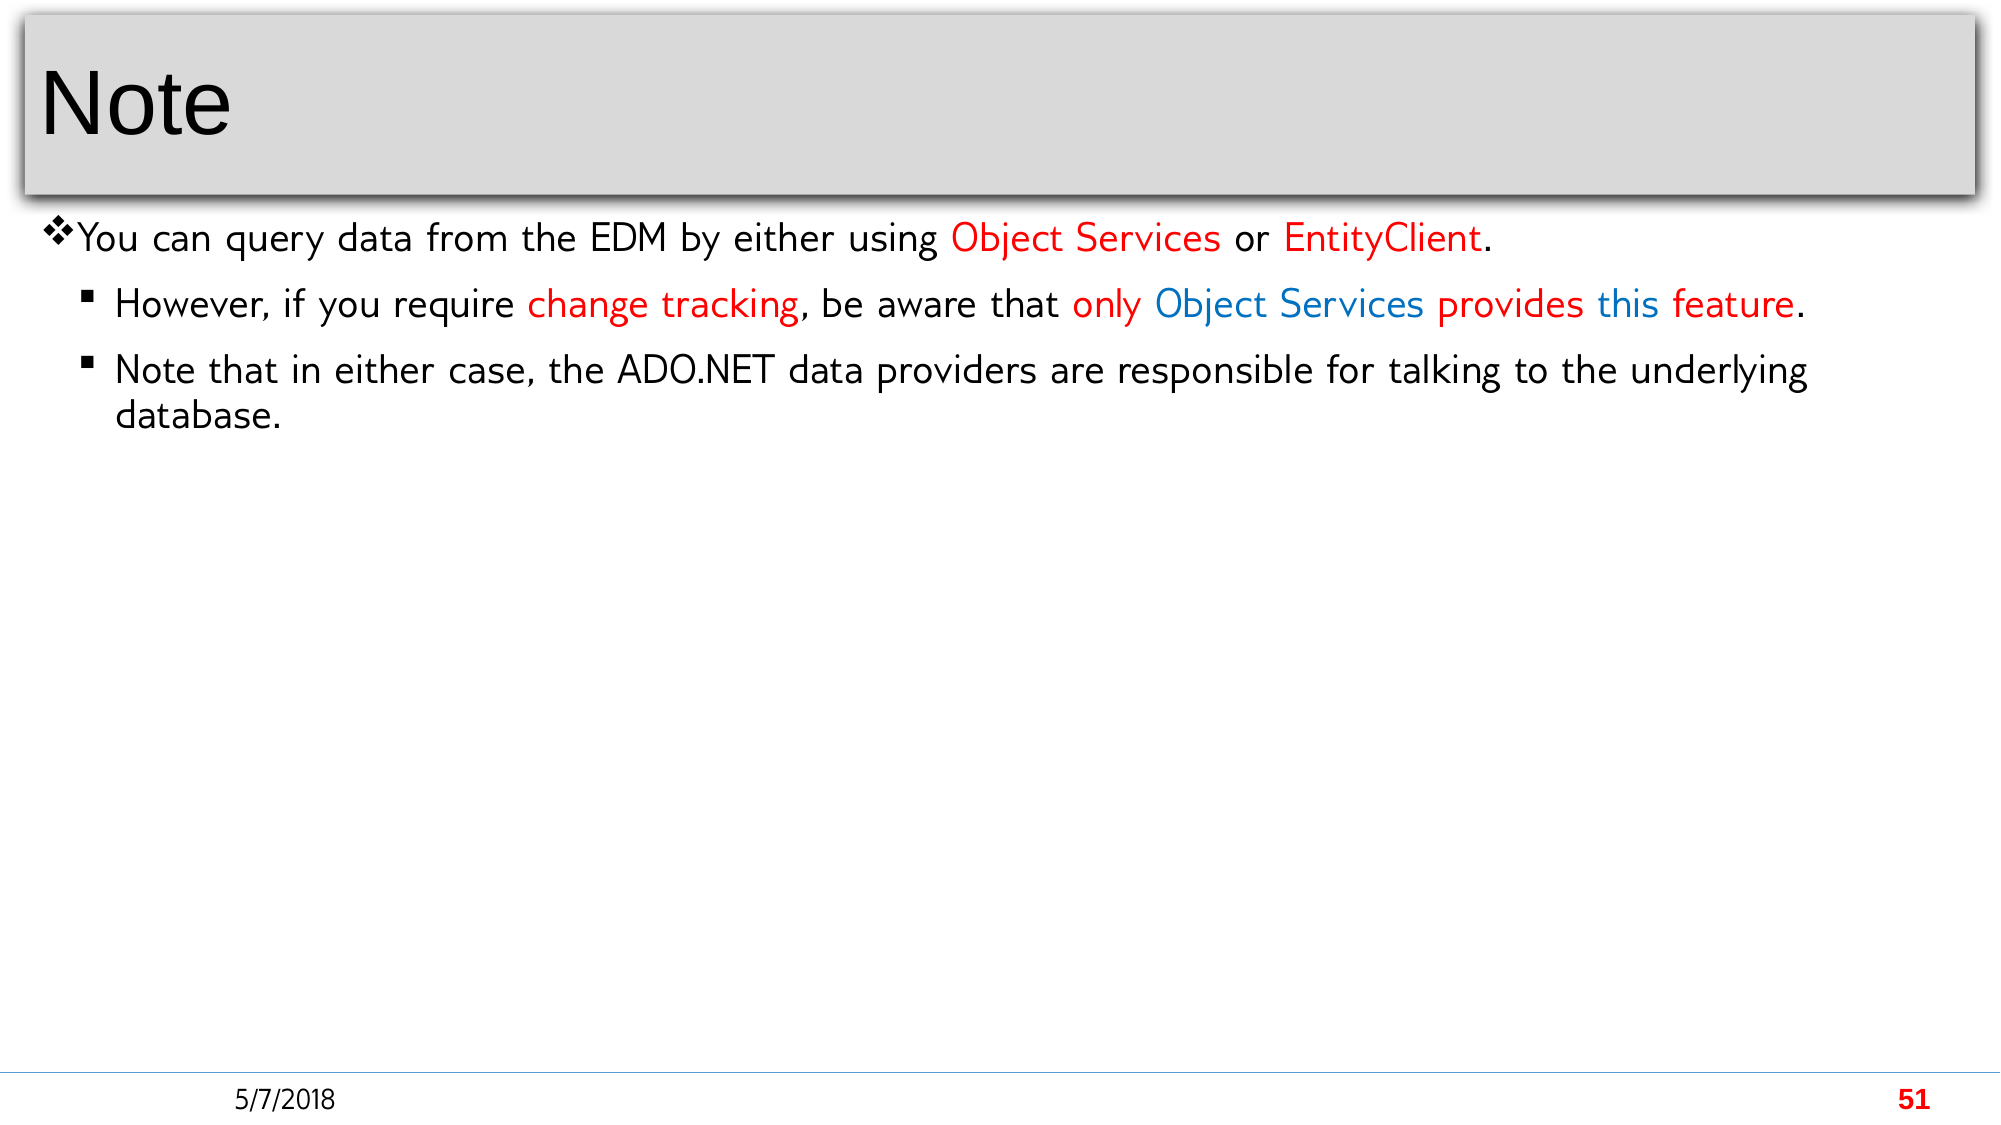

# Note
You can query data from the EDM by either using Object Services or EntityClient.
However, if you require change tracking, be aware that only Object Services provides this feature.
Note that in either case, the ADO.NET data providers are responsible for talking to the underlying database.
5/7/2018
51